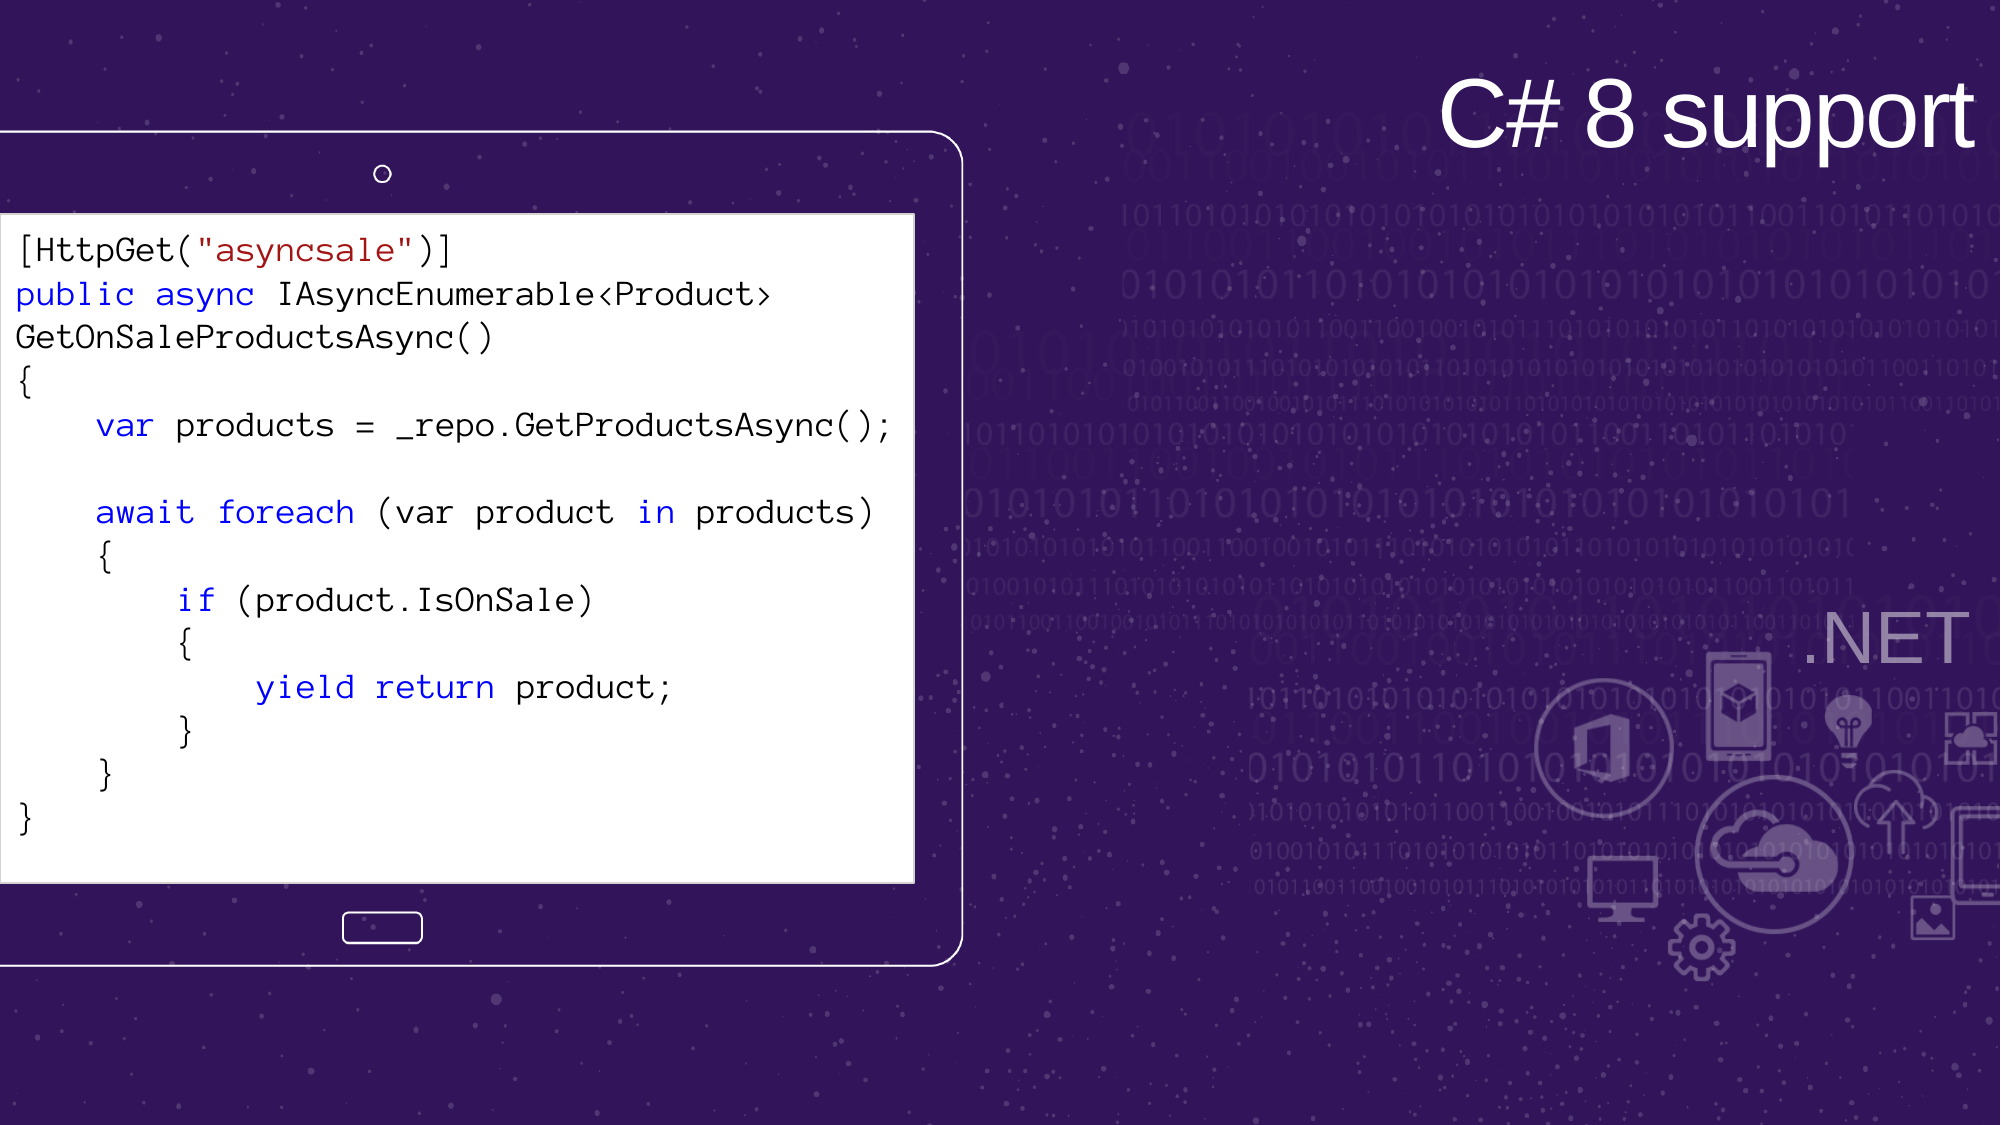

C# 8 support

[HttpGet("asyncsale")]
public async IAsyncEnumerable<Product> GetOnSaleProductsAsync()
{
    var products = _repo.GetProductsAsync();

    await foreach (var product in products)
    {
        if (product.IsOnSale)
        {
            yield return product;
        }
    }
}